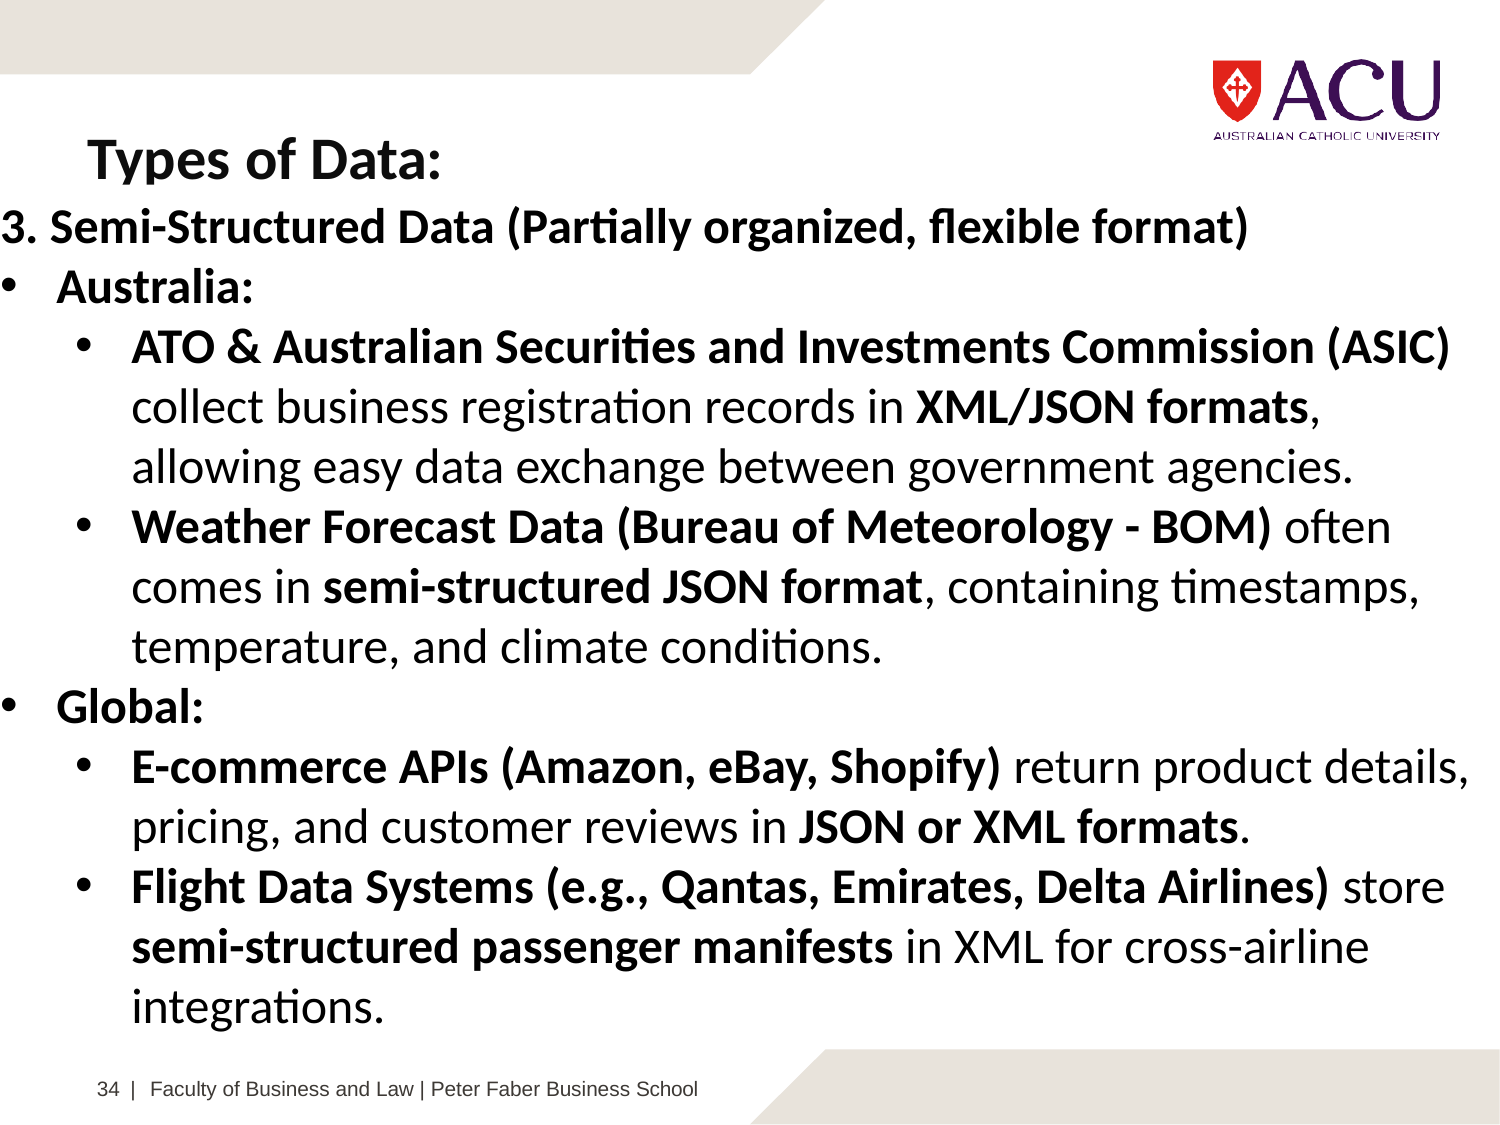

# Types of Data:
3. Semi-Structured Data (Partially organized, flexible format)
Australia:
ATO & Australian Securities and Investments Commission (ASIC) collect business registration records in XML/JSON formats, allowing easy data exchange between government agencies.
Weather Forecast Data (Bureau of Meteorology - BOM) often comes in semi-structured JSON format, containing timestamps, temperature, and climate conditions.
Global:
E-commerce APIs (Amazon, eBay, Shopify) return product details, pricing, and customer reviews in JSON or XML formats.
Flight Data Systems (e.g., Qantas, Emirates, Delta Airlines) store semi-structured passenger manifests in XML for cross-airline integrations.
34 | Faculty of Business and Law | Peter Faber Business School